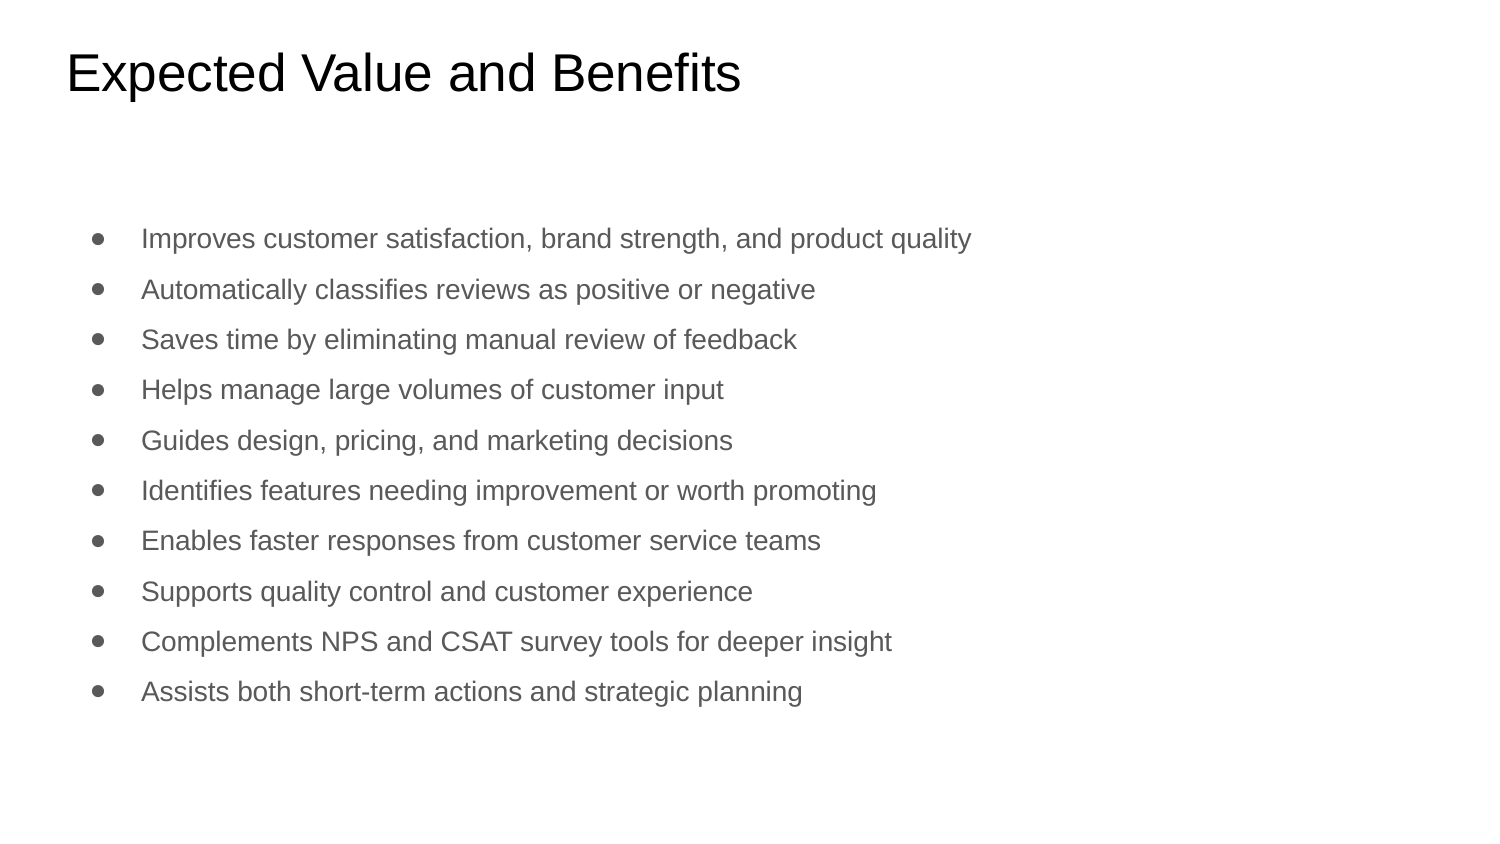

# Expected Value and Benefits
Improves customer satisfaction, brand strength, and product quality
Automatically classifies reviews as positive or negative
Saves time by eliminating manual review of feedback
Helps manage large volumes of customer input
Guides design, pricing, and marketing decisions
Identifies features needing improvement or worth promoting
Enables faster responses from customer service teams
Supports quality control and customer experience
Complements NPS and CSAT survey tools for deeper insight
Assists both short-term actions and strategic planning